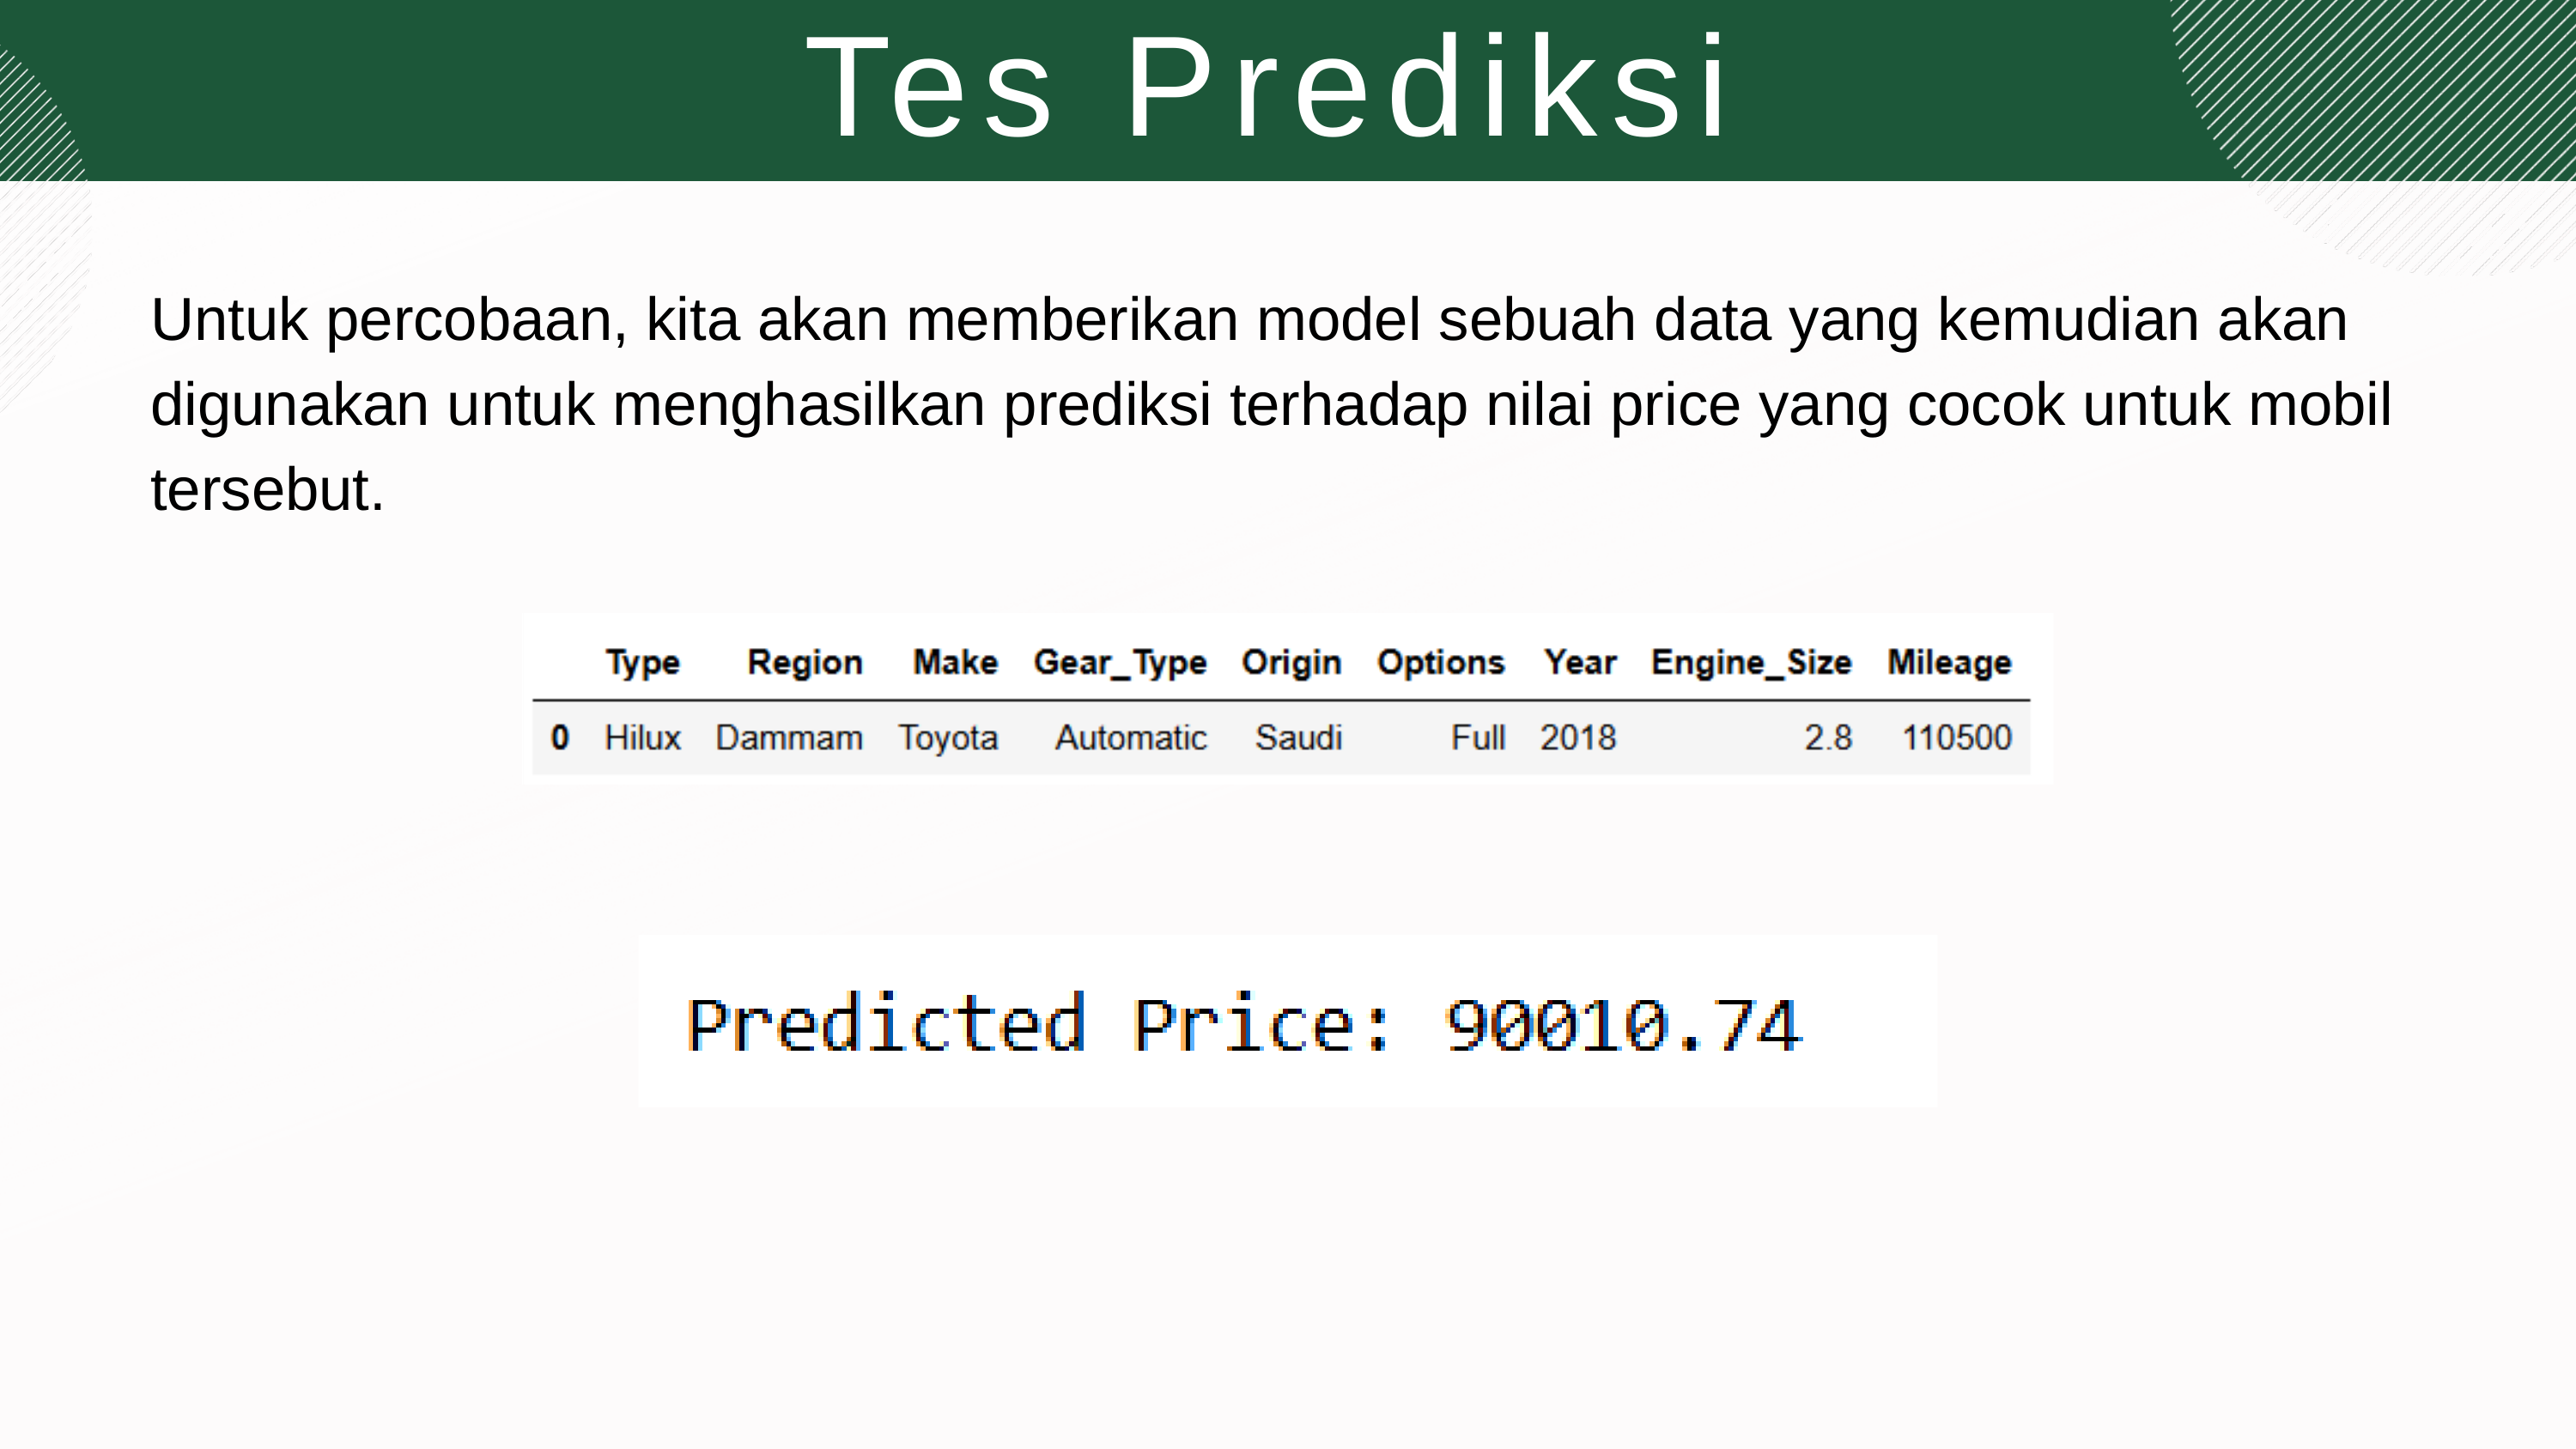

Tes Prediksi
Untuk percobaan, kita akan memberikan model sebuah data yang kemudian akan digunakan untuk menghasilkan prediksi terhadap nilai price yang cocok untuk mobil tersebut.